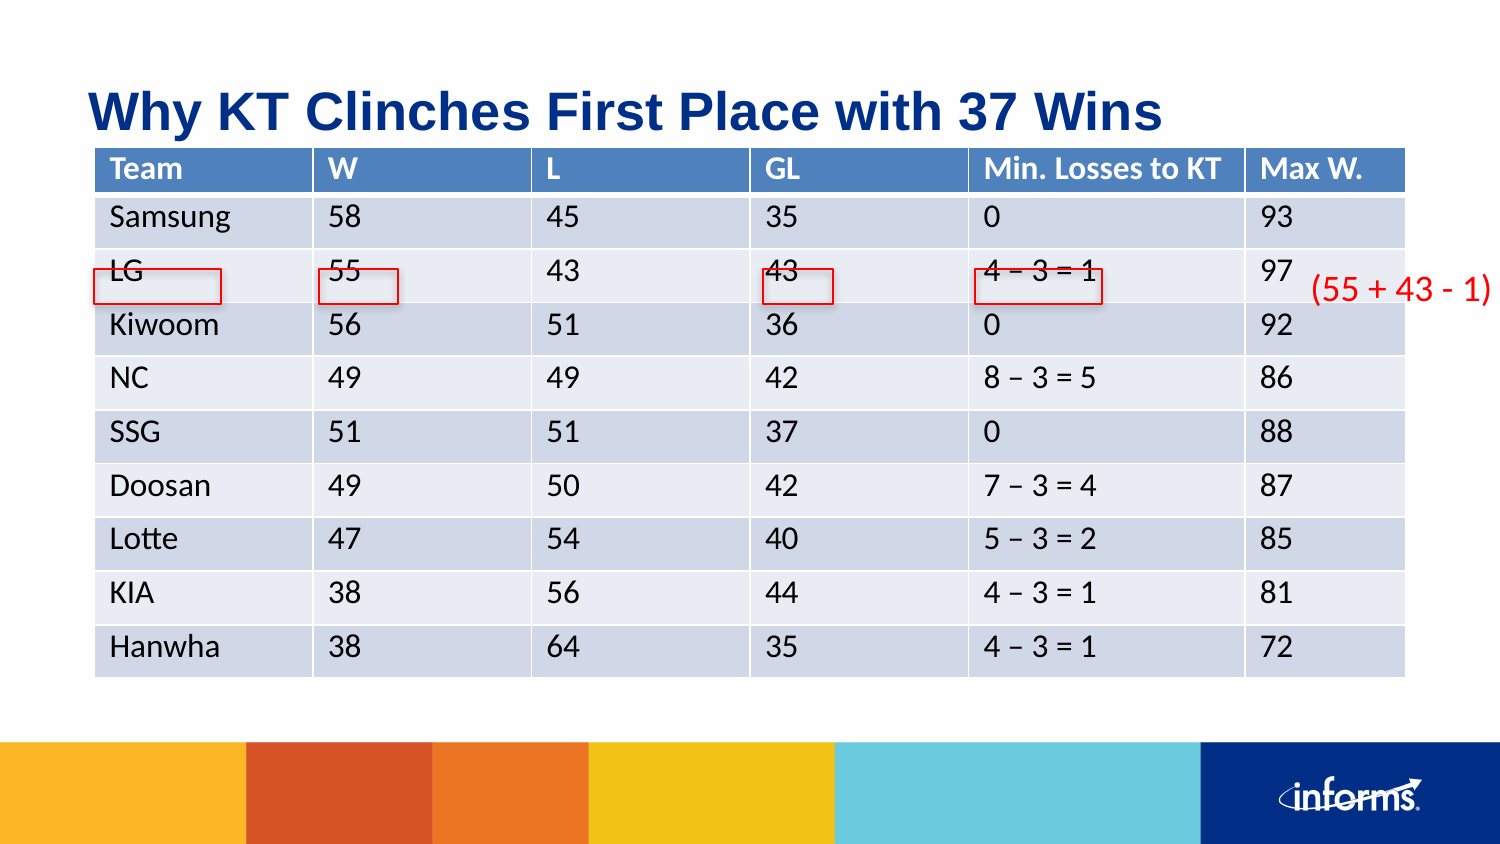

# Why KT Clinches First Place with 37 Wins
| Team | W | L | GL | Min. Losses to KT | Max W. |
| --- | --- | --- | --- | --- | --- |
| Samsung | 58 | 45 | 35 | 0 | 93 |
| LG | 55 | 43 | 43 | 4 – 3 = 1 | 97 |
| Kiwoom | 56 | 51 | 36 | 0 | 92 |
| NC | 49 | 49 | 42 | 8 – 3 = 5 | 86 |
| SSG | 51 | 51 | 37 | 0 | 88 |
| Doosan | 49 | 50 | 42 | 7 – 3 = 4 | 87 |
| Lotte | 47 | 54 | 40 | 5 – 3 = 2 | 85 |
| KIA | 38 | 56 | 44 | 4 – 3 = 1 | 81 |
| Hanwha | 38 | 64 | 35 | 4 – 3 = 1 | 72 |
(55 + 43 - 1)